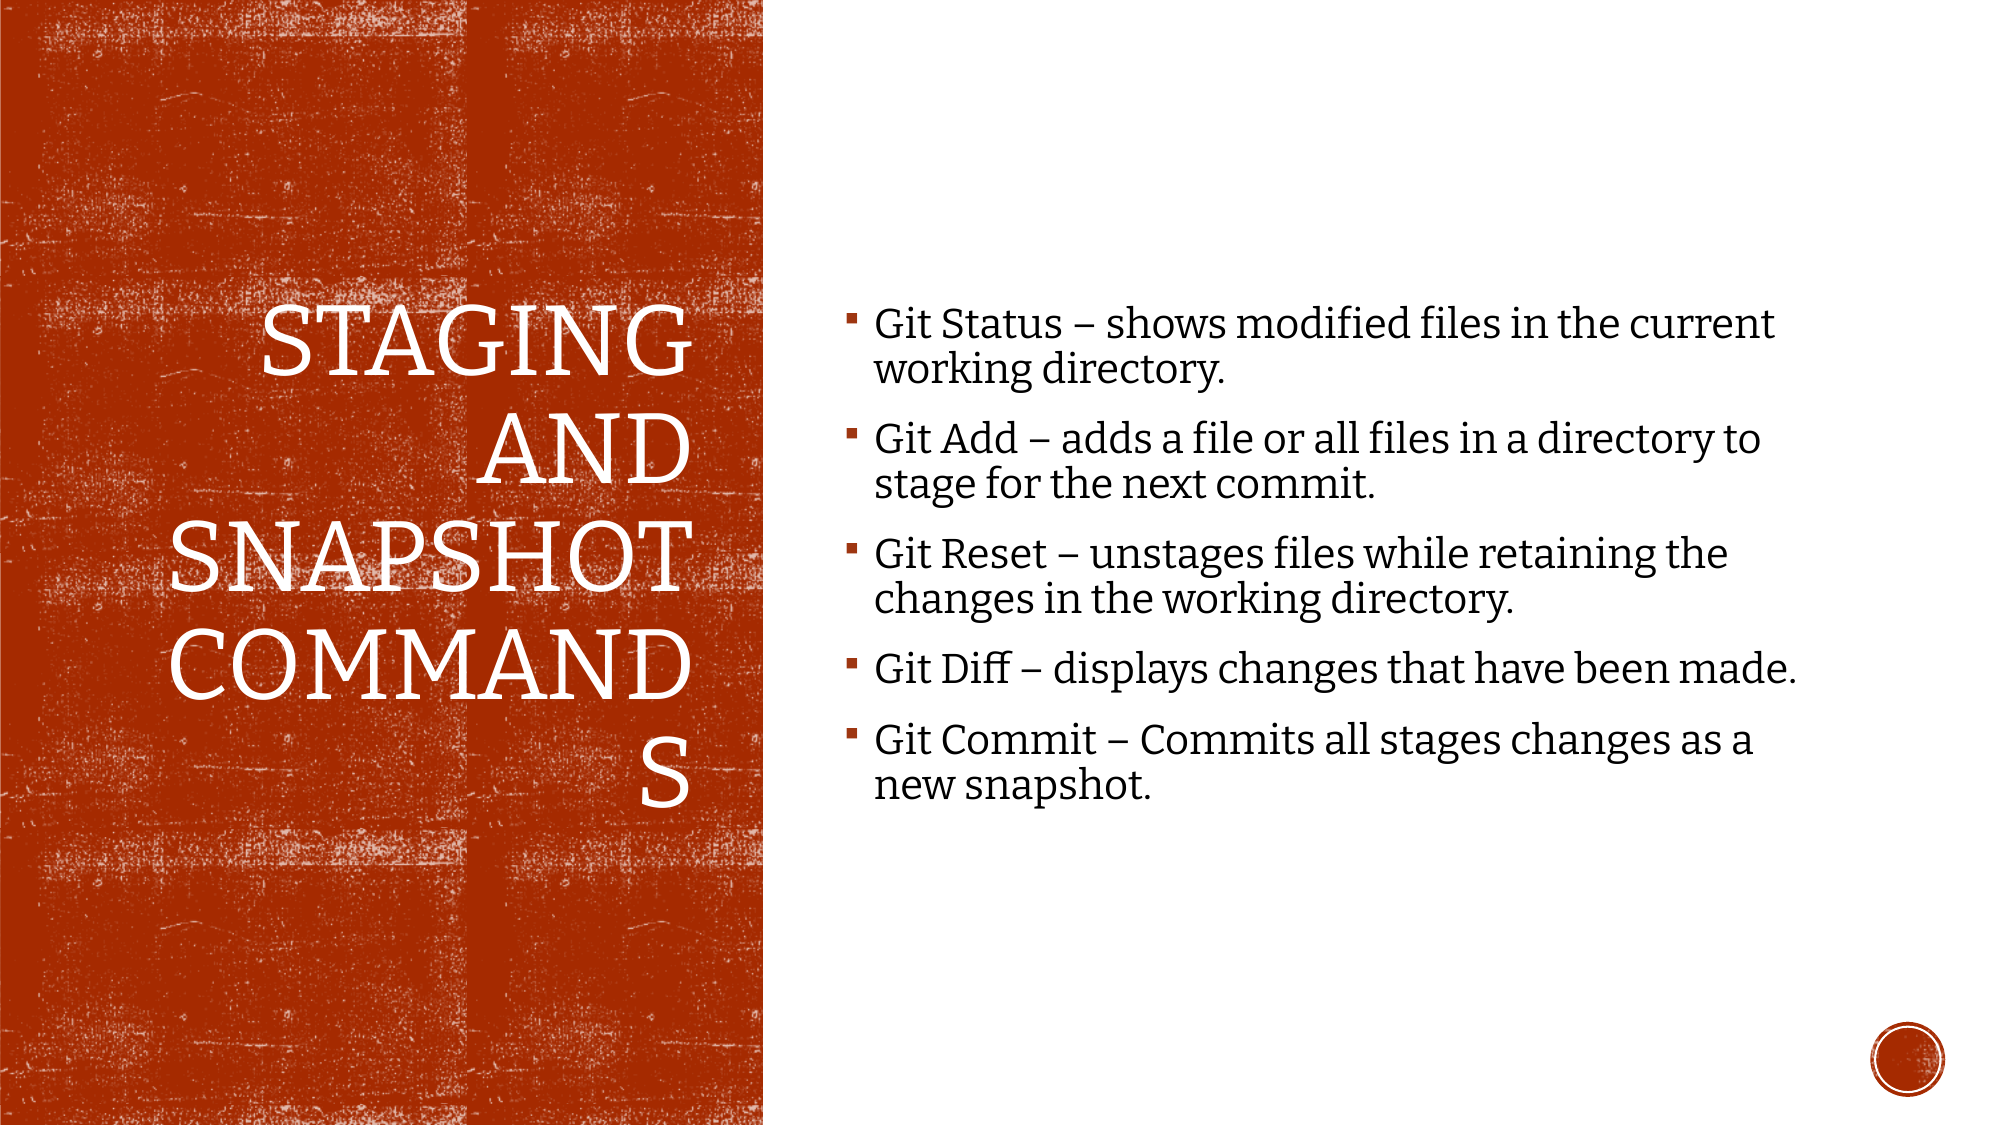

Git Status – shows modified files in the current working directory.
Git Add – adds a file or all files in a directory to stage for the next commit.
Git Reset – unstages files while retaining the changes in the working directory.
Git Diff – displays changes that have been made.
Git Commit – Commits all stages changes as a new snapshot.
# Staging and Snapshot Commands